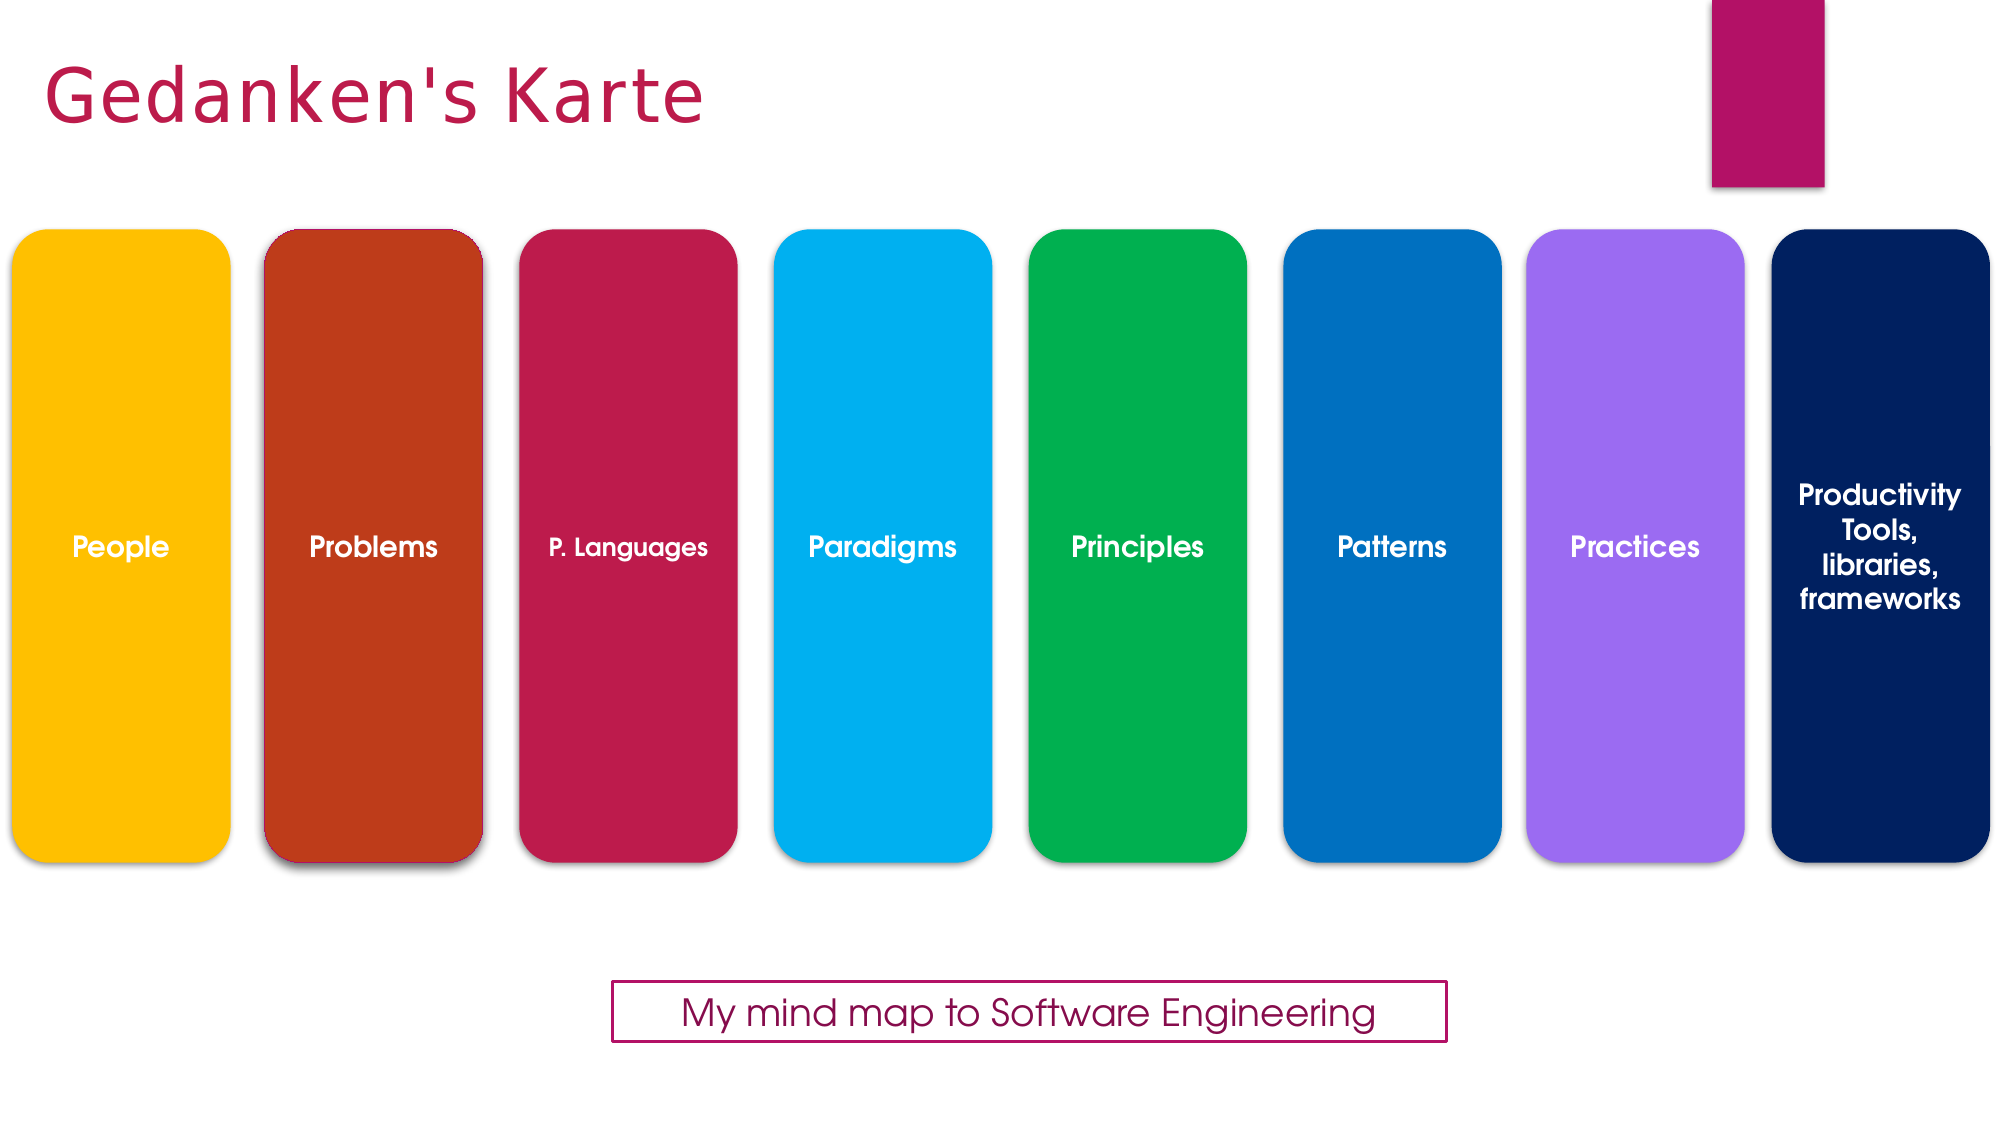

Gedanken's Karte
Patterns
Principles
Paradigms
Practices
Productivity
Tools, libraries, frameworks
Problems
People
P. Languages
My mind map to Software Engineering